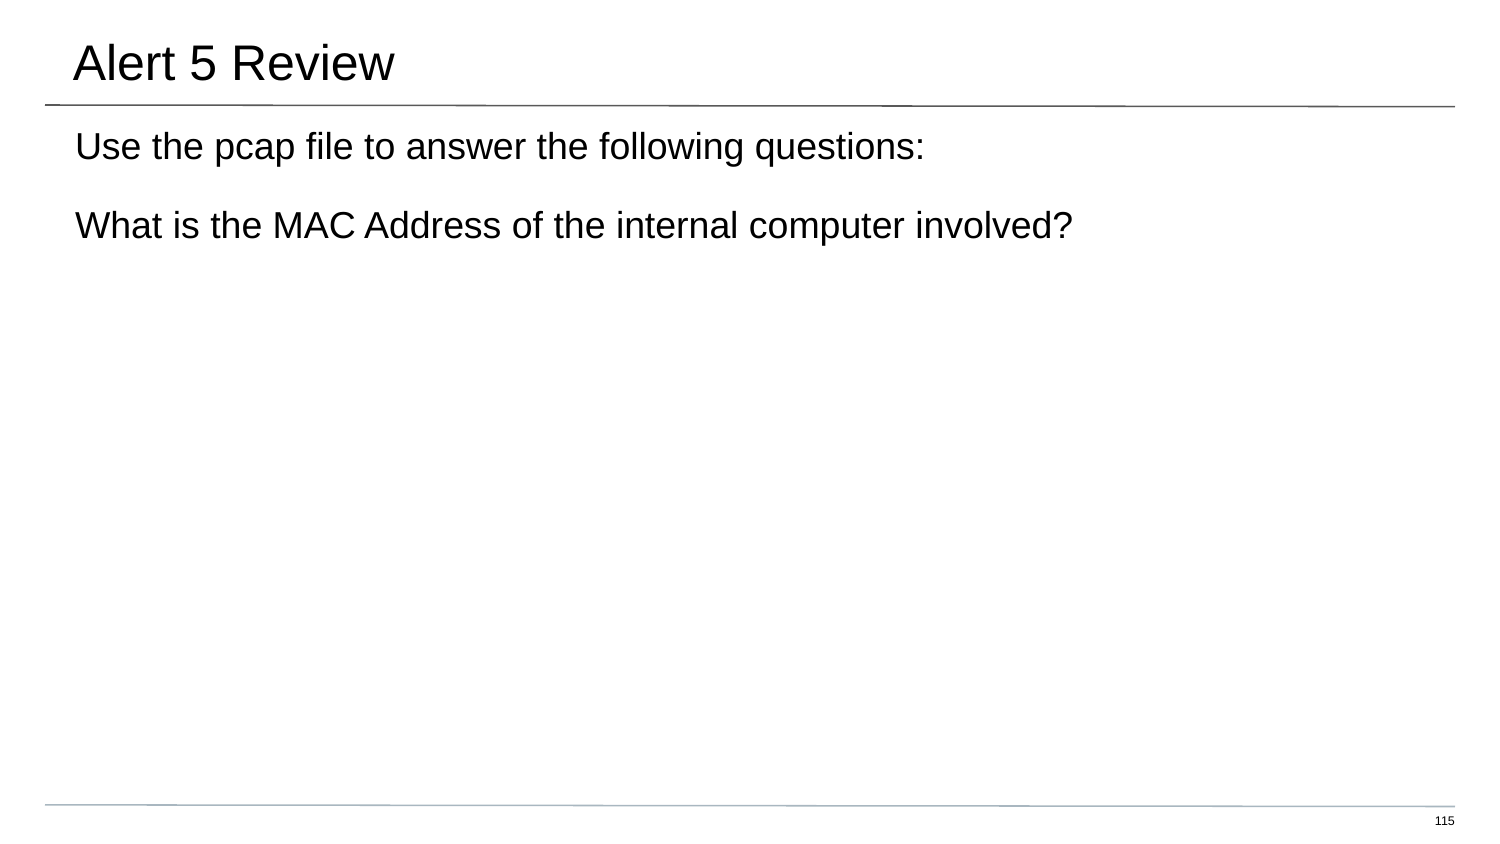

# Alert 5 Review
Use the pcap file to answer the following questions:
What is the MAC Address of the internal computer involved?

115